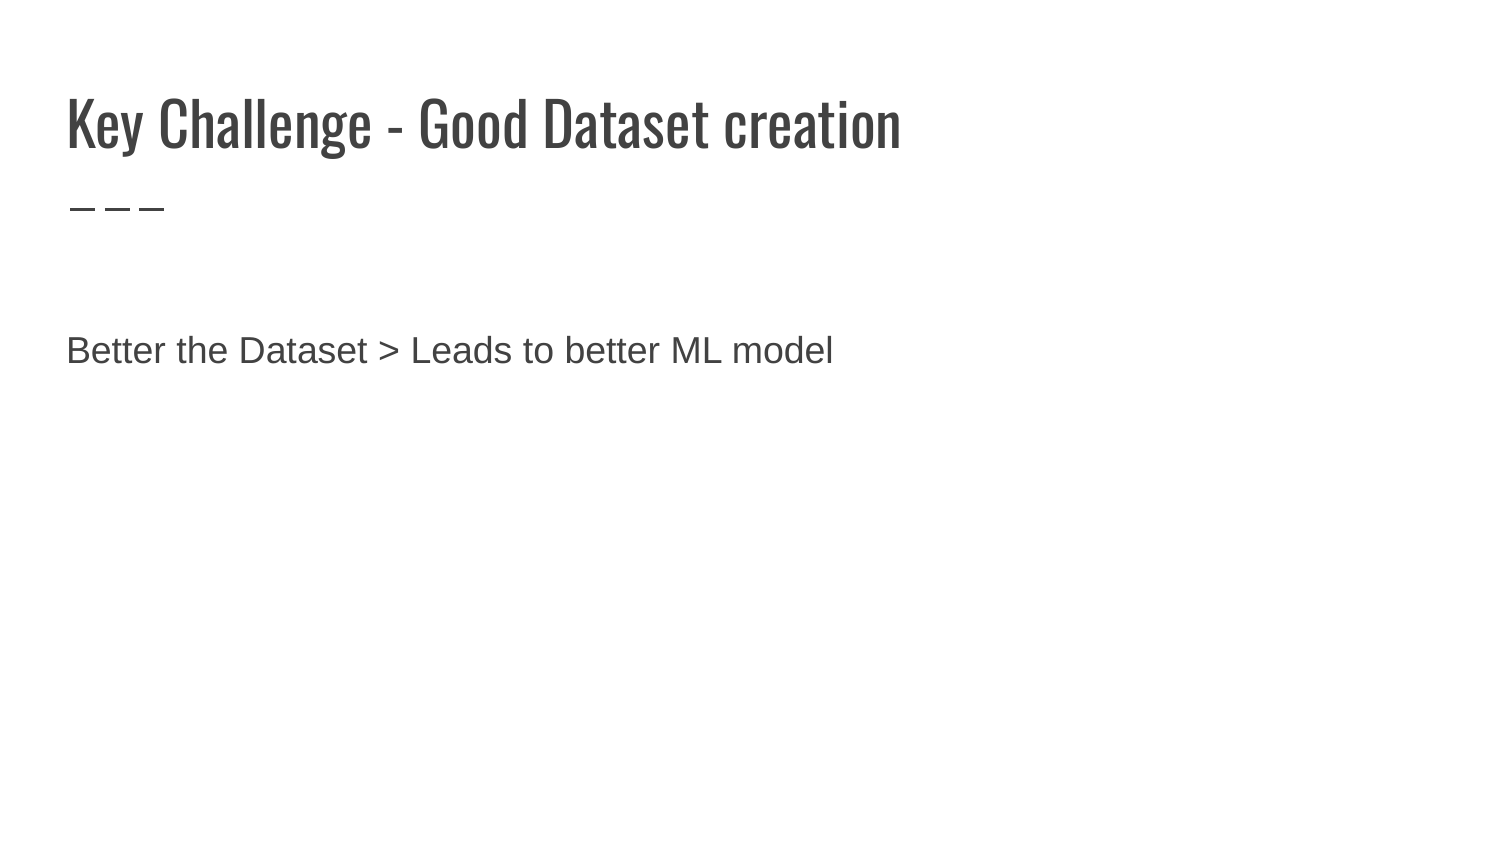

# Key Challenge - Good Dataset creation

Better the Dataset > Leads to better ML model